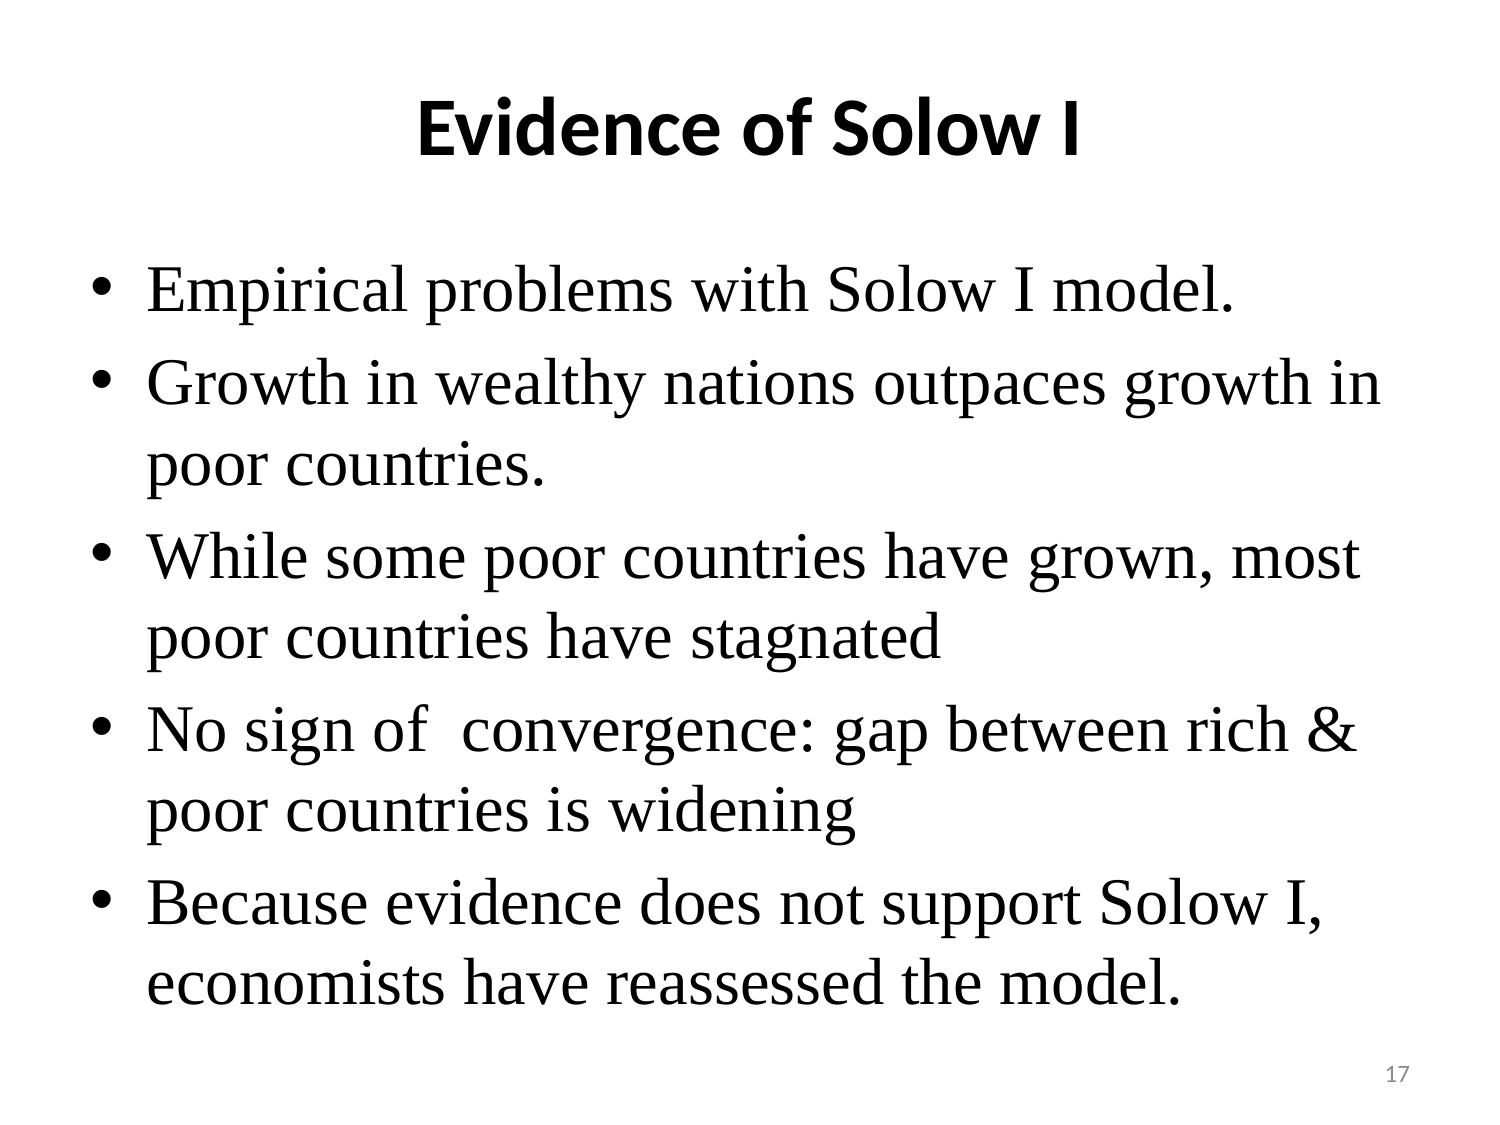

# Evidence of Solow I
Empirical problems with Solow I model.
Growth in wealthy nations outpaces growth in poor countries.
While some poor countries have grown, most poor countries have stagnated
No sign of  convergence: gap between rich & poor countries is widening
Because evidence does not support Solow I, economists have reassessed the model.
17